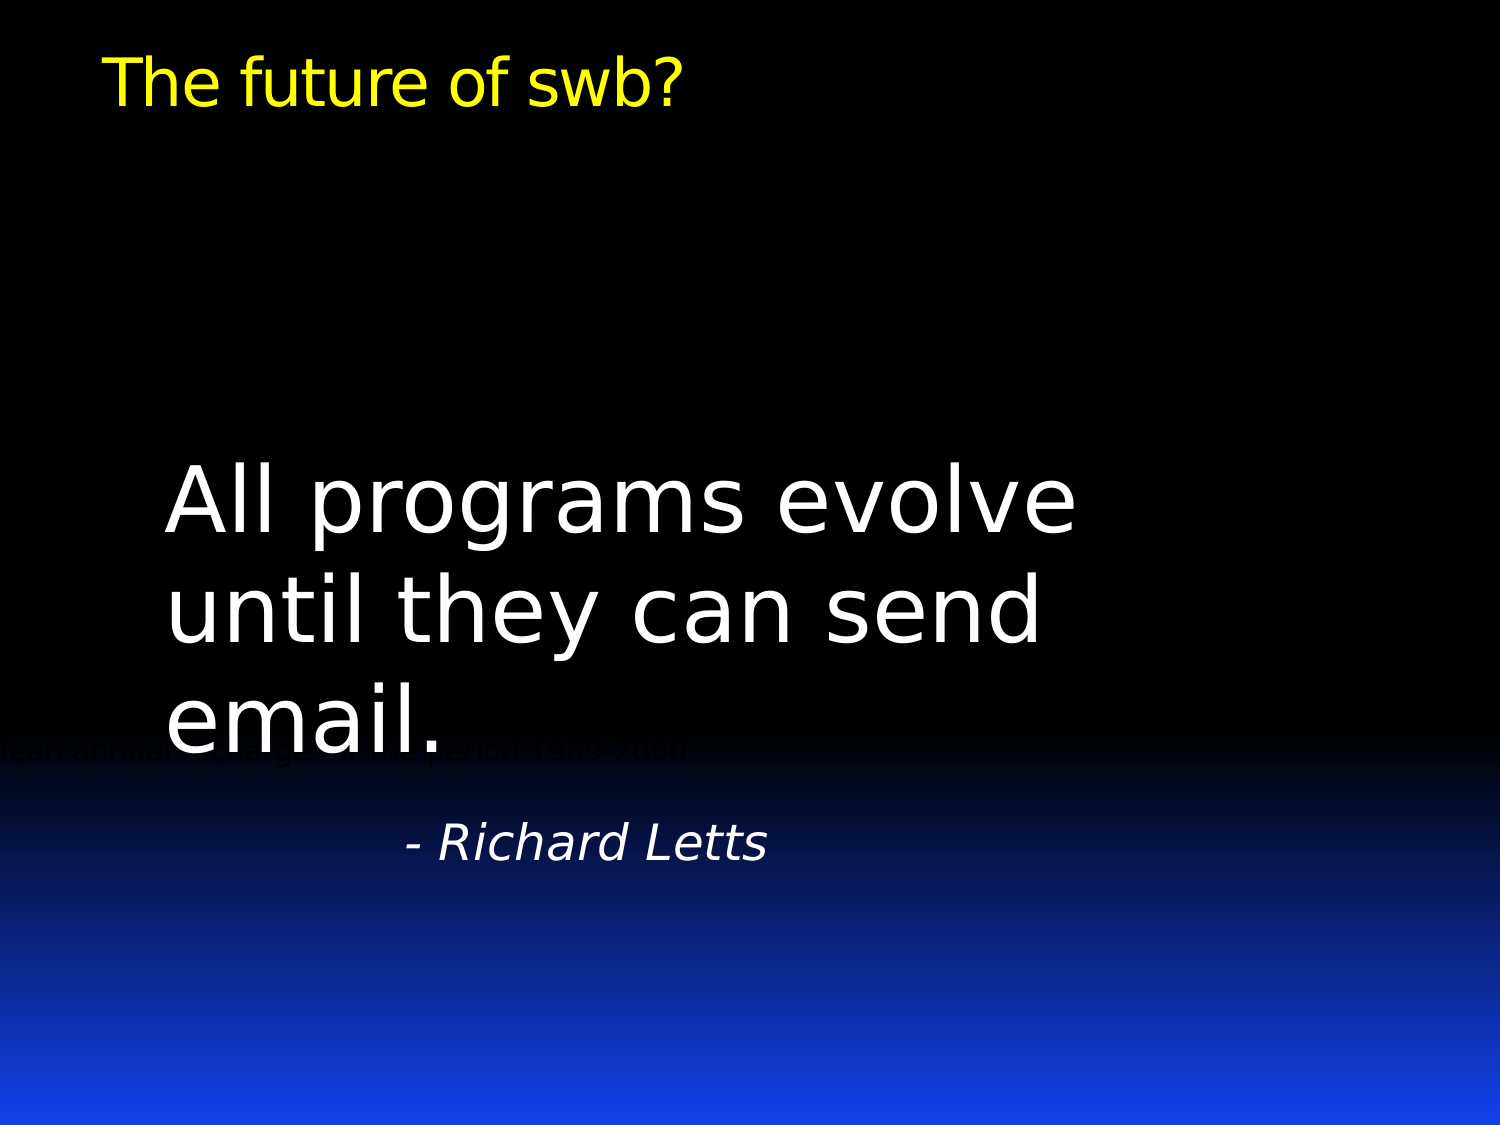

# The future of swb?
All programs evolve until they can send email.

               - Richard Letts
Mean annual recharge for the period 1989-2000